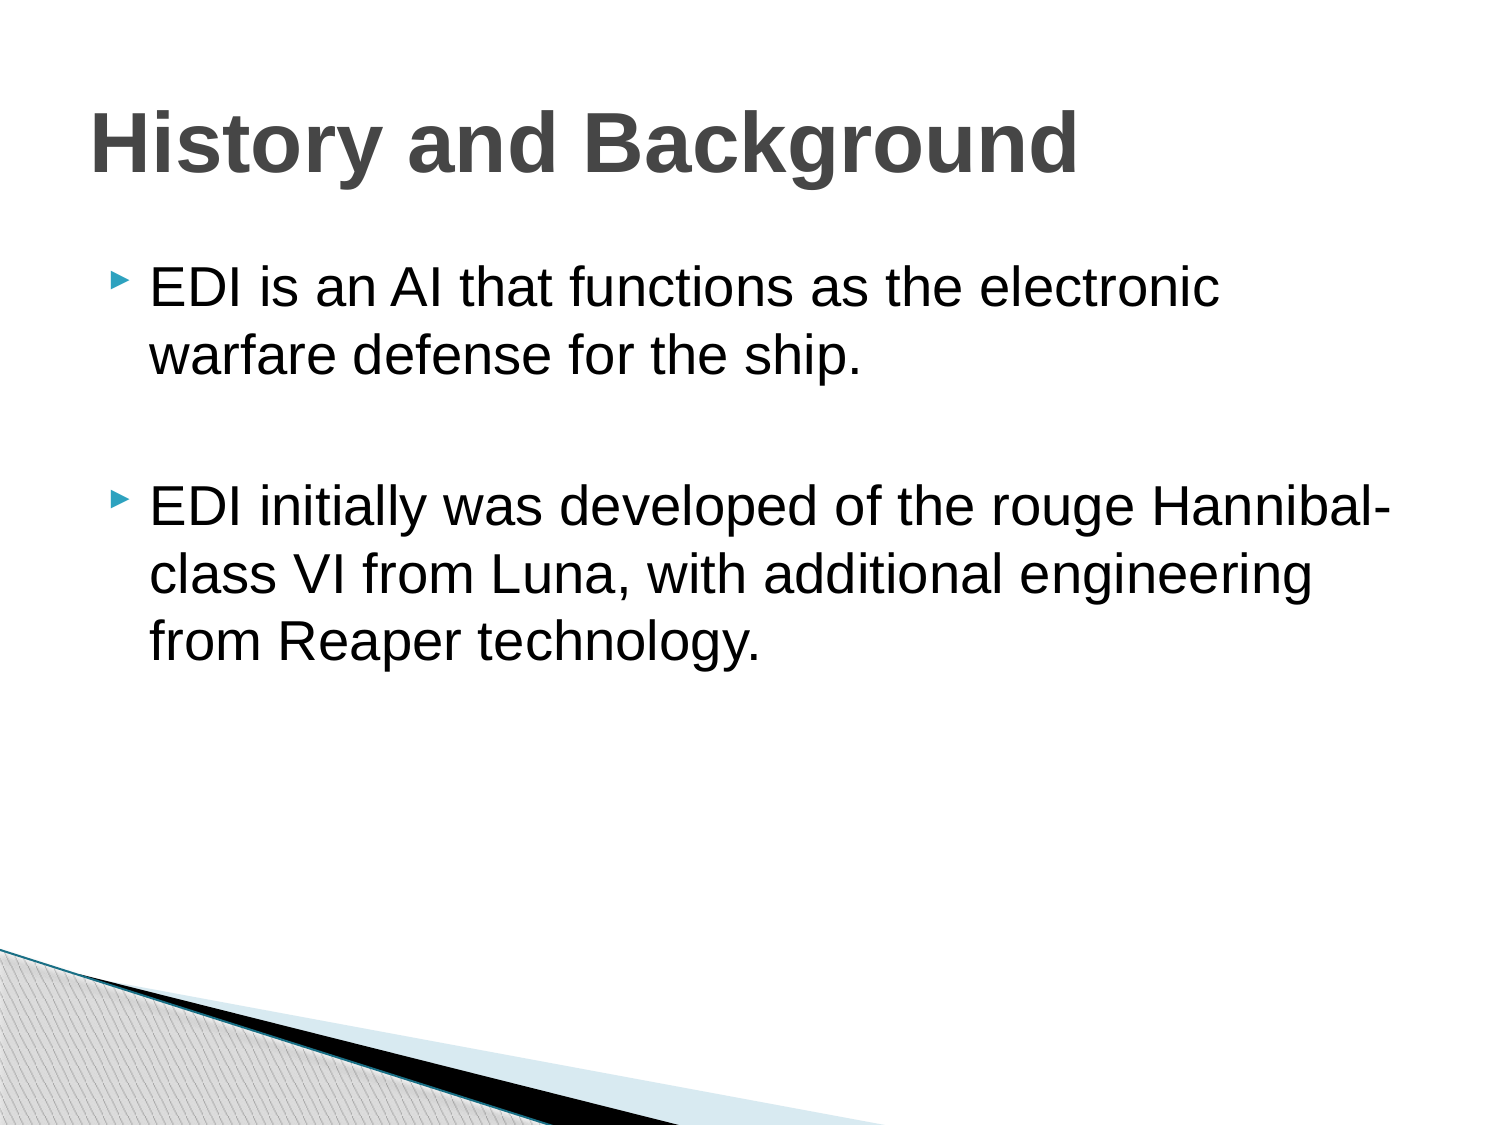

# History and Background
EDI is an AI that functions as the electronic warfare defense for the ship.

EDI initially was developed of the rouge Hannibal-class VI from Luna, with additional engineering from Reaper technology.